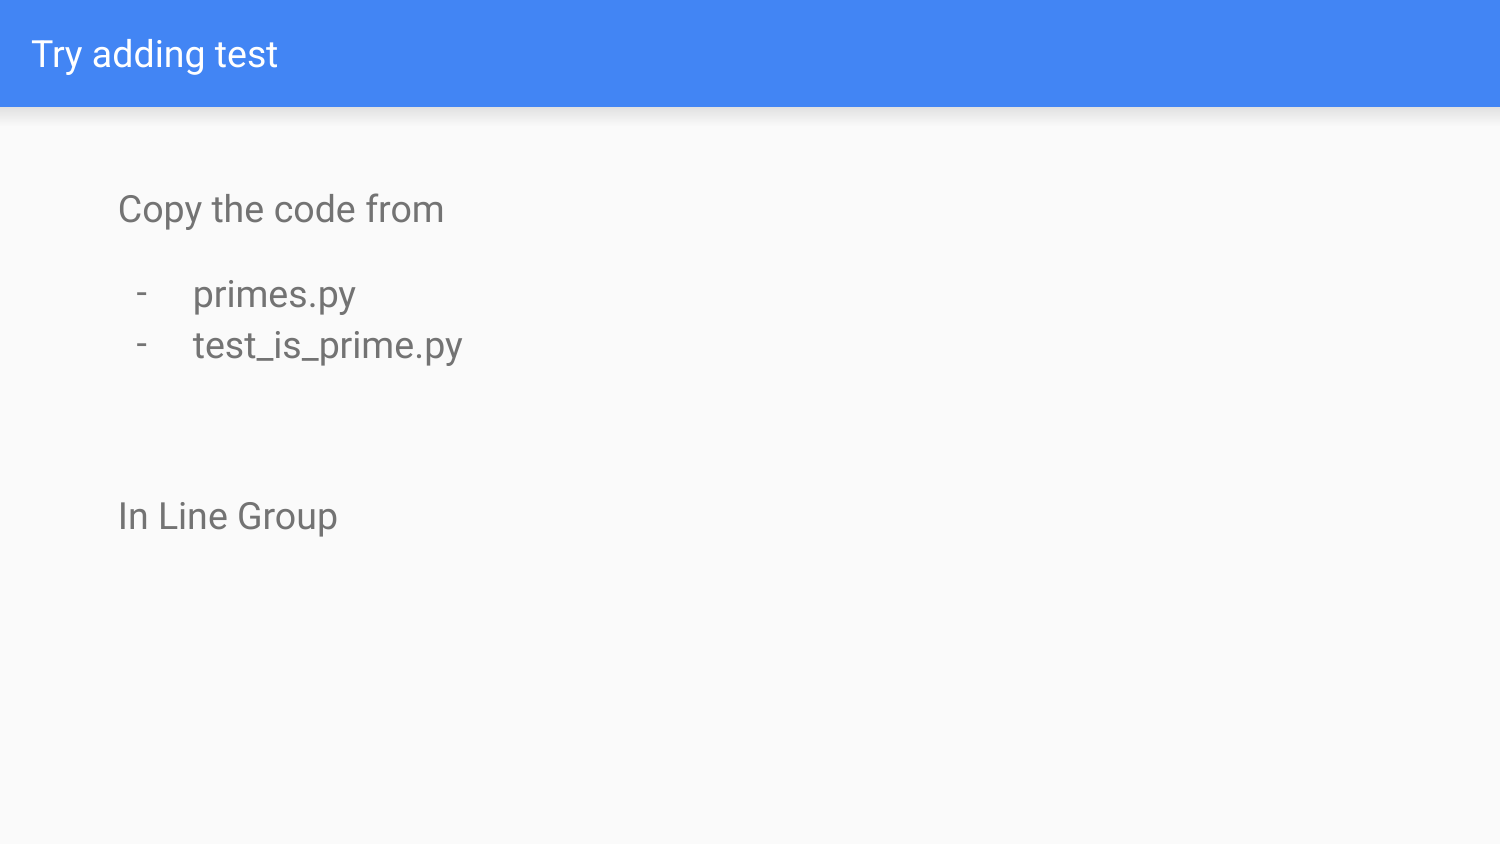

# Try adding test
Copy the code from
primes.py
test_is_prime.py

In Line Group